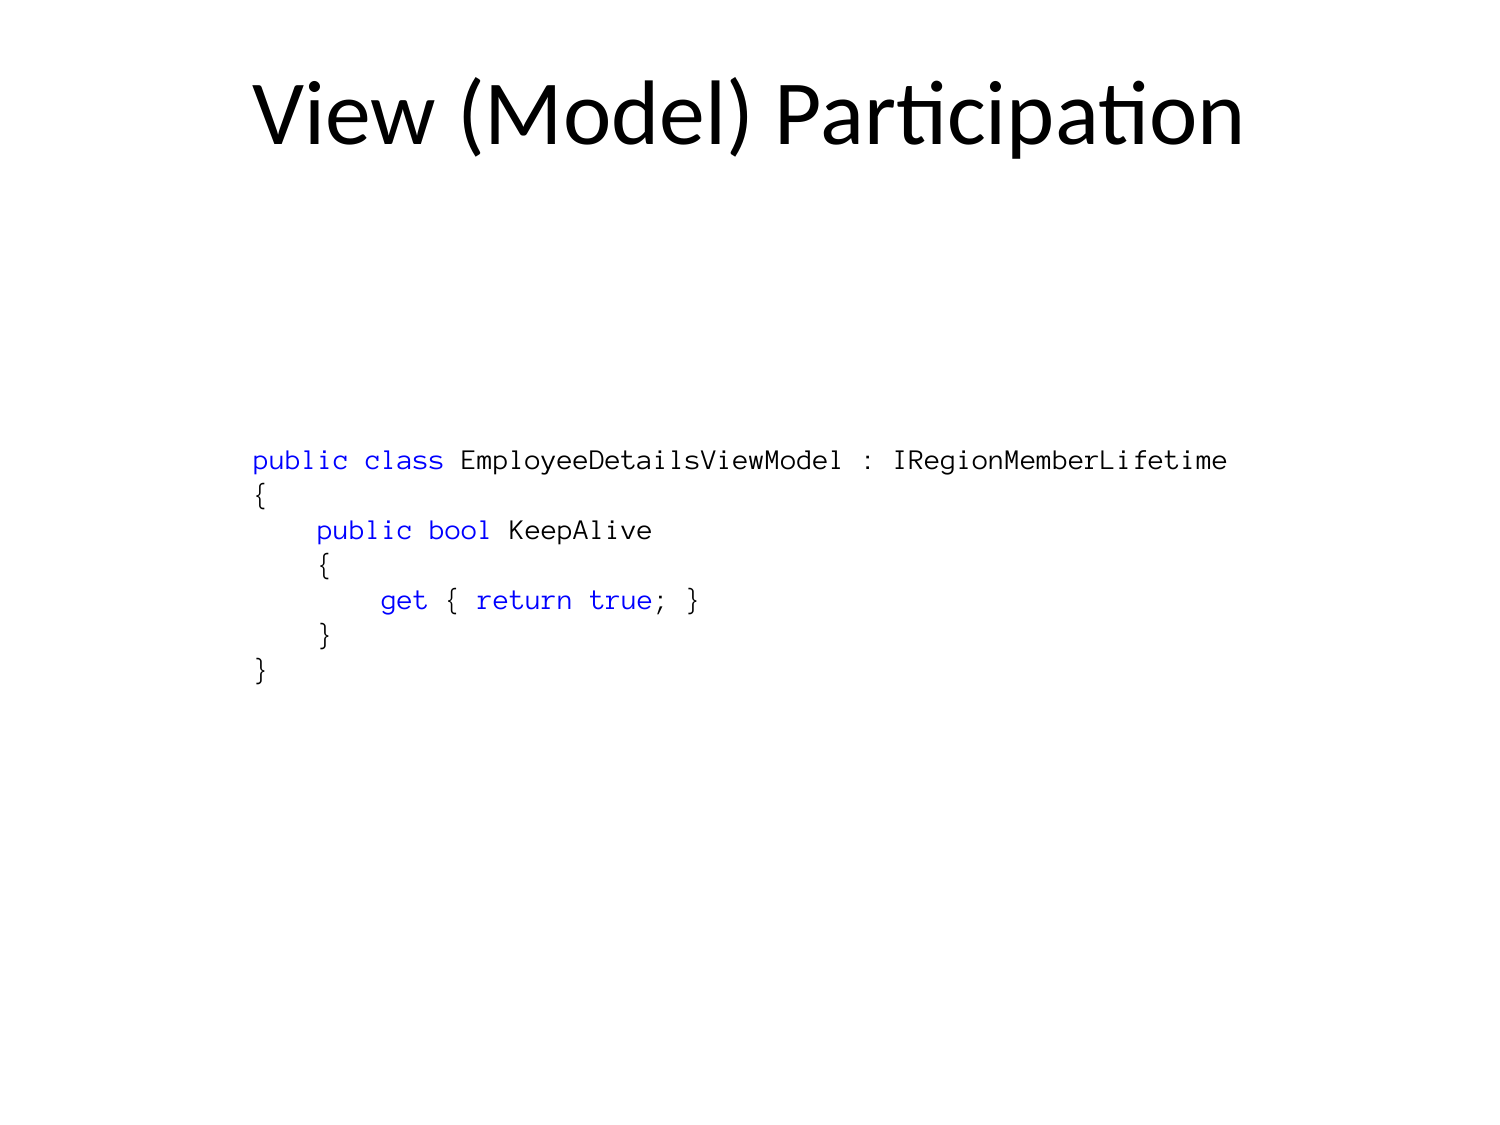

View (Model) Participation
public class EmployeeDetailsViewModel : IRegionMemberLifetime
{
    public bool KeepAlive
    {
        get { return true; }
    }
}